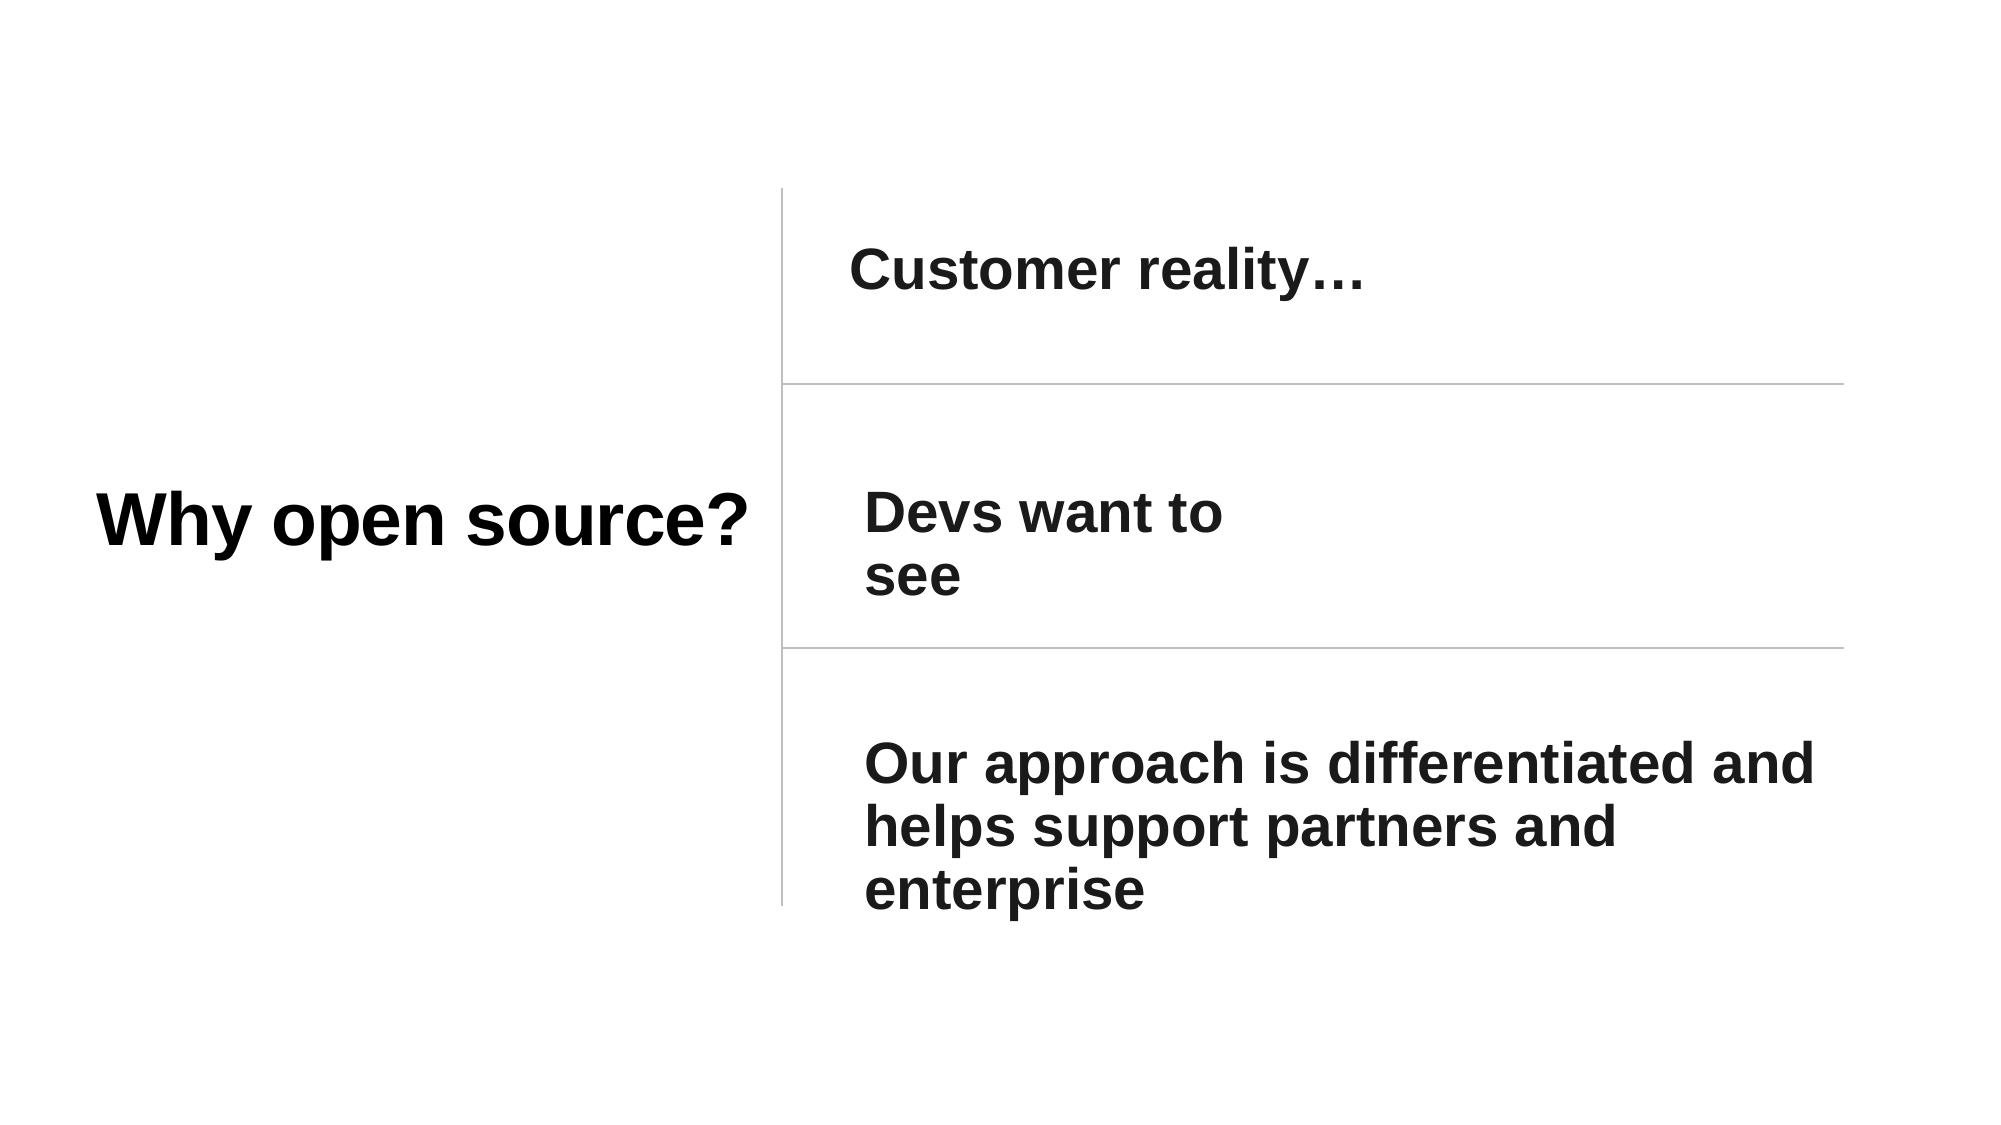

Customer reality…
# Why open source?
Devs want to see
Our approach is differentiated and helps support partners and enterprise